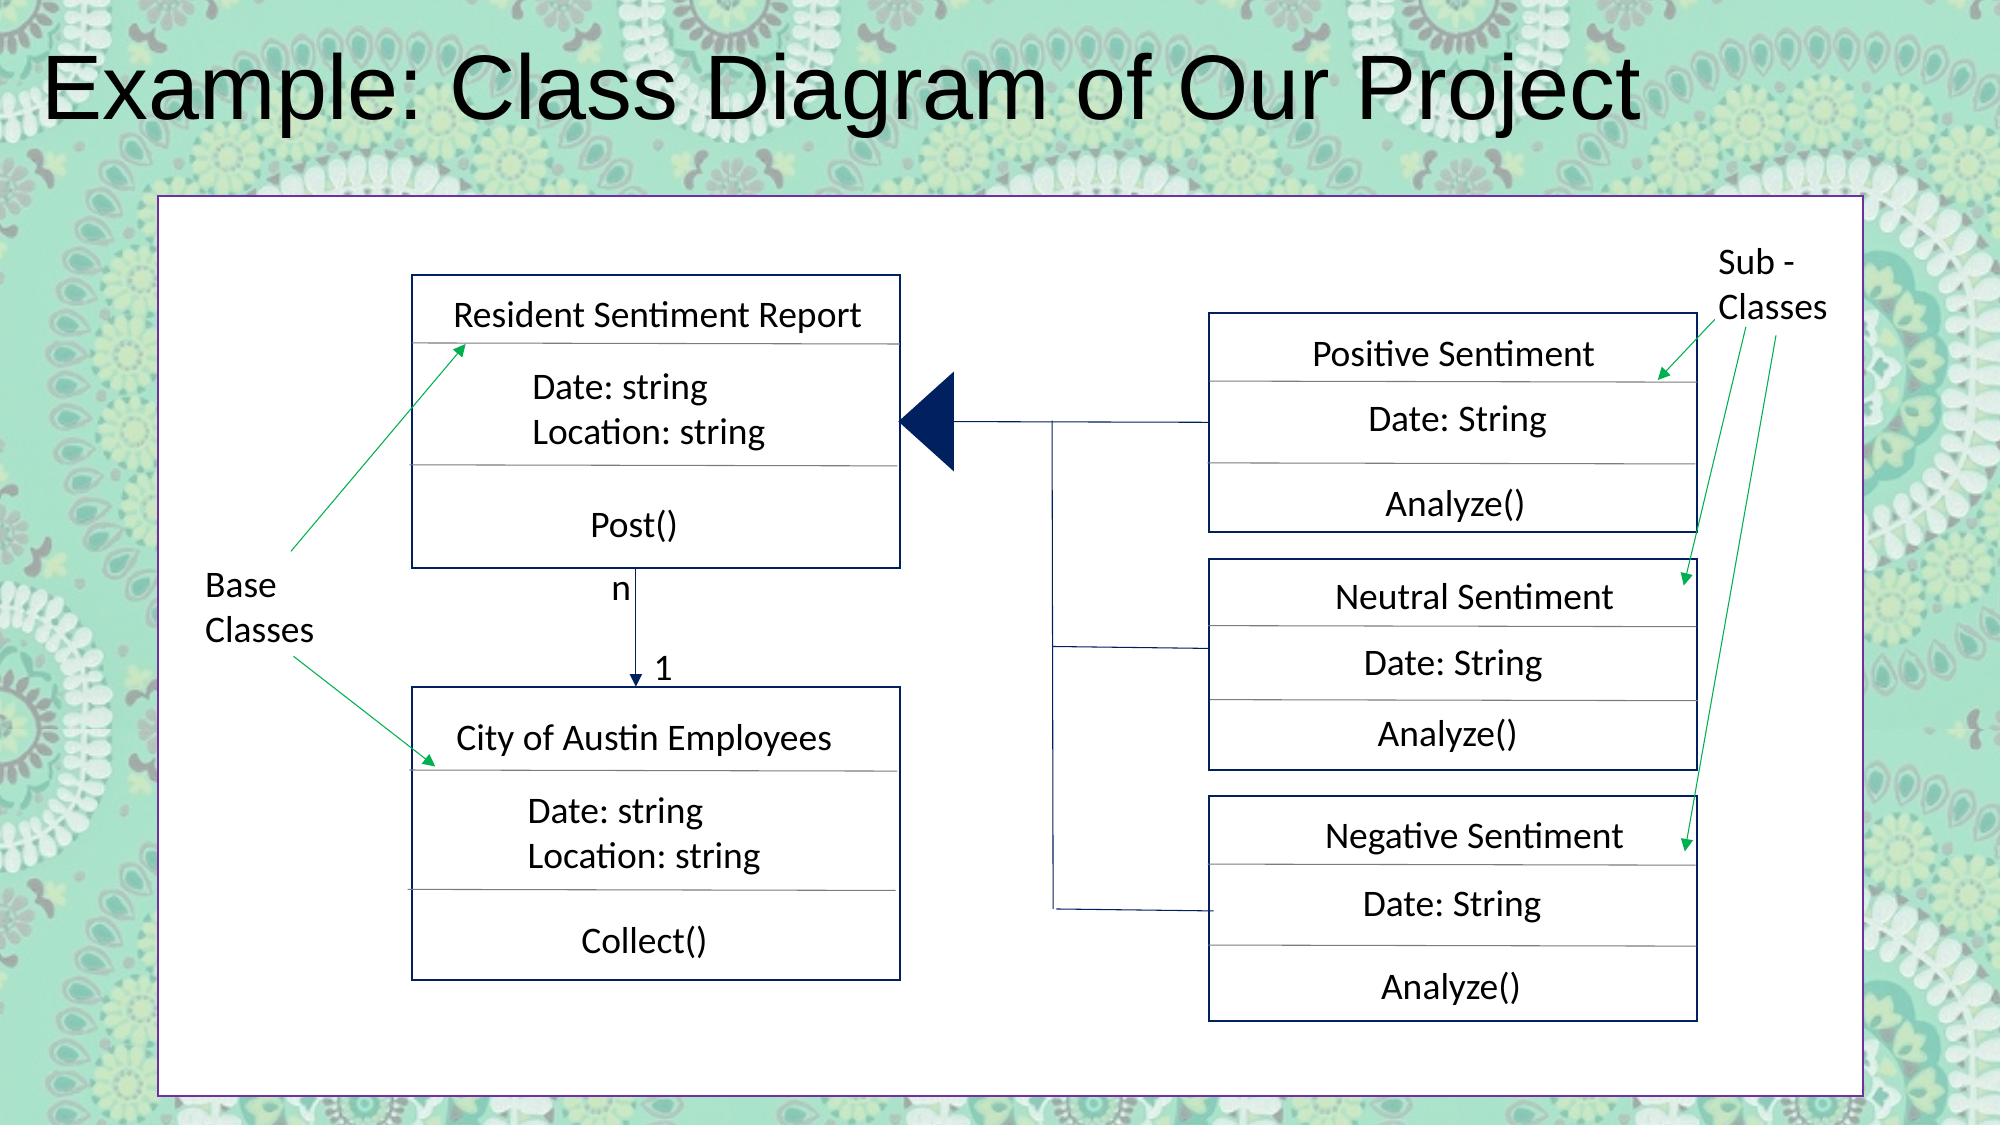

# Example: Class Diagram of Our Project
Positive Sentiment
Sub -  Classes

Resident Sentiment Report

Positive Sentiment
Date: string
Location: string
Date: String

Analyze()
Post()
Base Classes
n

Neutral Sentiment
Date: String
1

Analyze()
City of Austin Employees
Date: string
Location: string

Negative Sentiment
Date: String
Collect()
Analyze()